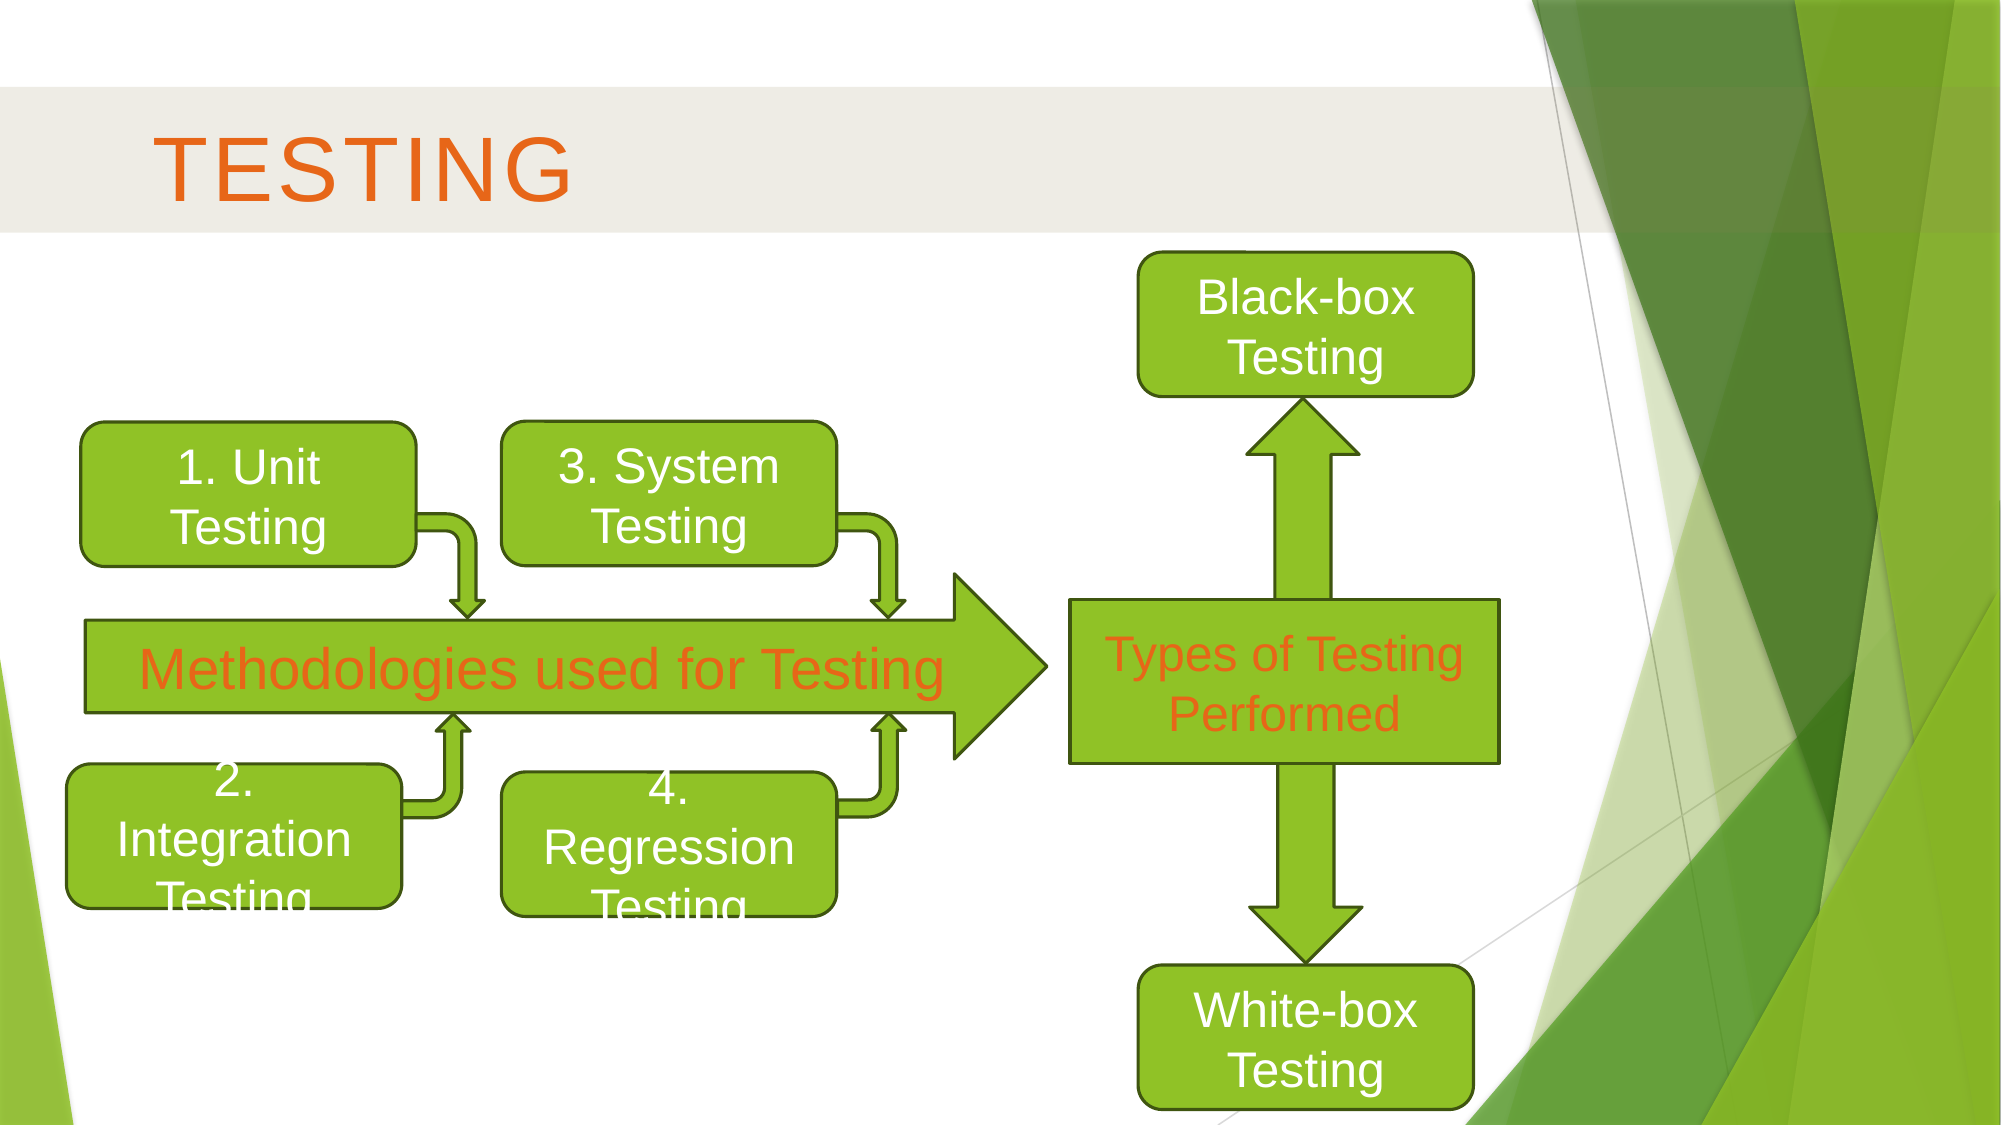

# TESTING
Black-box Testing

3. System Testing
1. Unit Testing

Methodologies used for Testing
Types of Testing Performed

2. Integration Testing
4. Regression Testing
White-box Testing